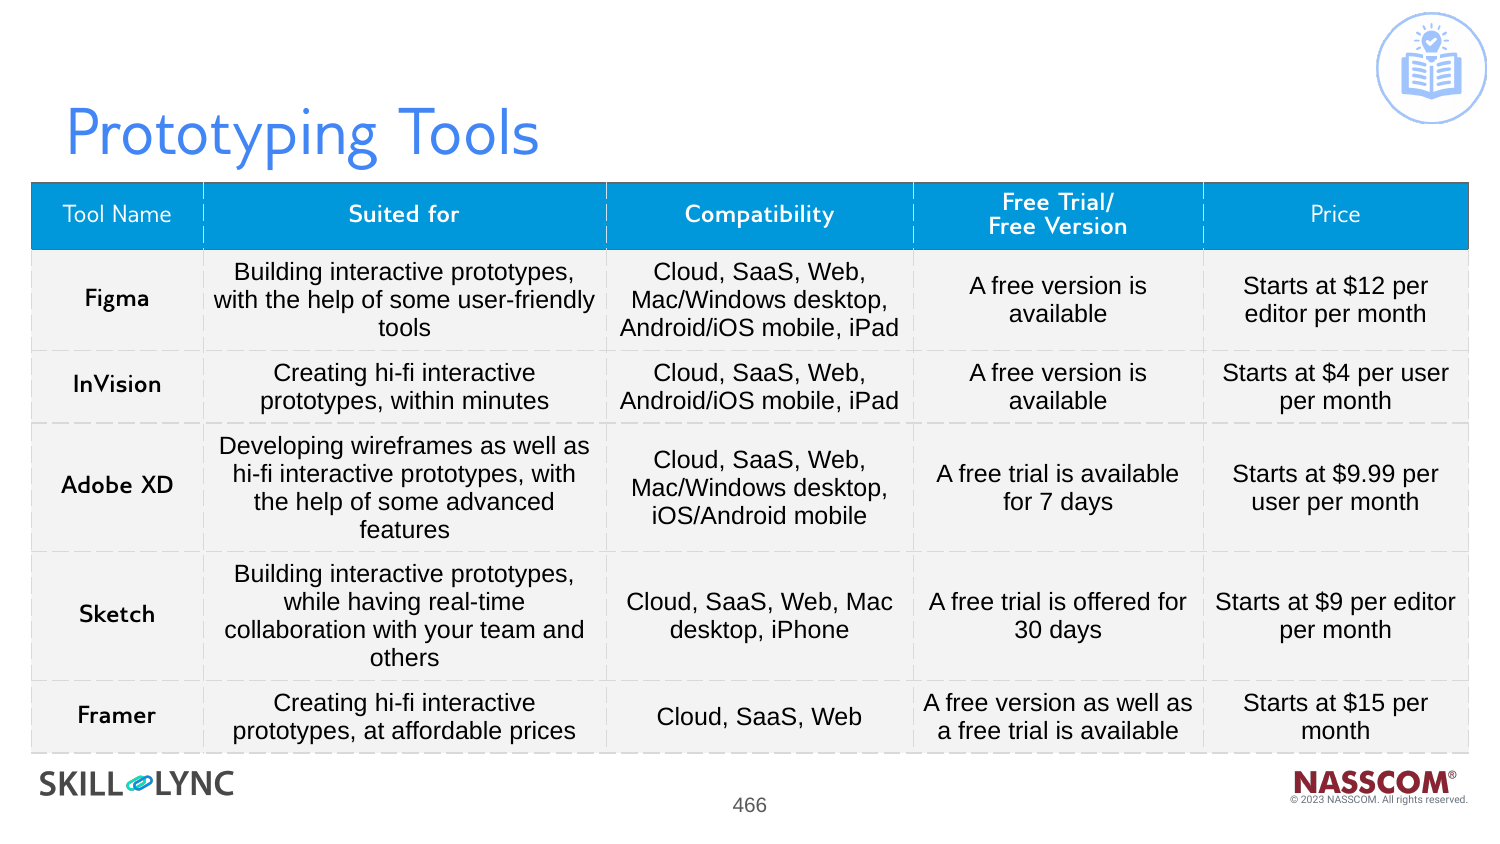

# Prototyping Tools
| Tool Name | Suited for | Compatibility | Free Trial/ Free Version | Price |
| --- | --- | --- | --- | --- |
| Figma | Building interactive prototypes, with the help of some user-friendly tools | Cloud, SaaS, Web, Mac/Windows desktop, Android/iOS mobile, iPad | A free version is available | Starts at $12 per editor per month |
| InVision | Creating hi-fi interactive prototypes, within minutes | Cloud, SaaS, Web, Android/iOS mobile, iPad | A free version is available | Starts at $4 per user per month |
| Adobe XD | Developing wireframes as well as hi-fi interactive prototypes, with the help of some advanced features | Cloud, SaaS, Web, Mac/Windows desktop, iOS/Android mobile | A free trial is available for 7 days | Starts at $9.99 per user per month |
| Sketch | Building interactive prototypes, while having real-time collaboration with your team and others | Cloud, SaaS, Web, Mac desktop, iPhone | A free trial is offered for 30 days | Starts at $9 per editor per month |
| Framer | Creating hi-fi interactive prototypes, at affordable prices | Cloud, SaaS, Web | A free version as well as a free trial is available | Starts at $15 per month |
466